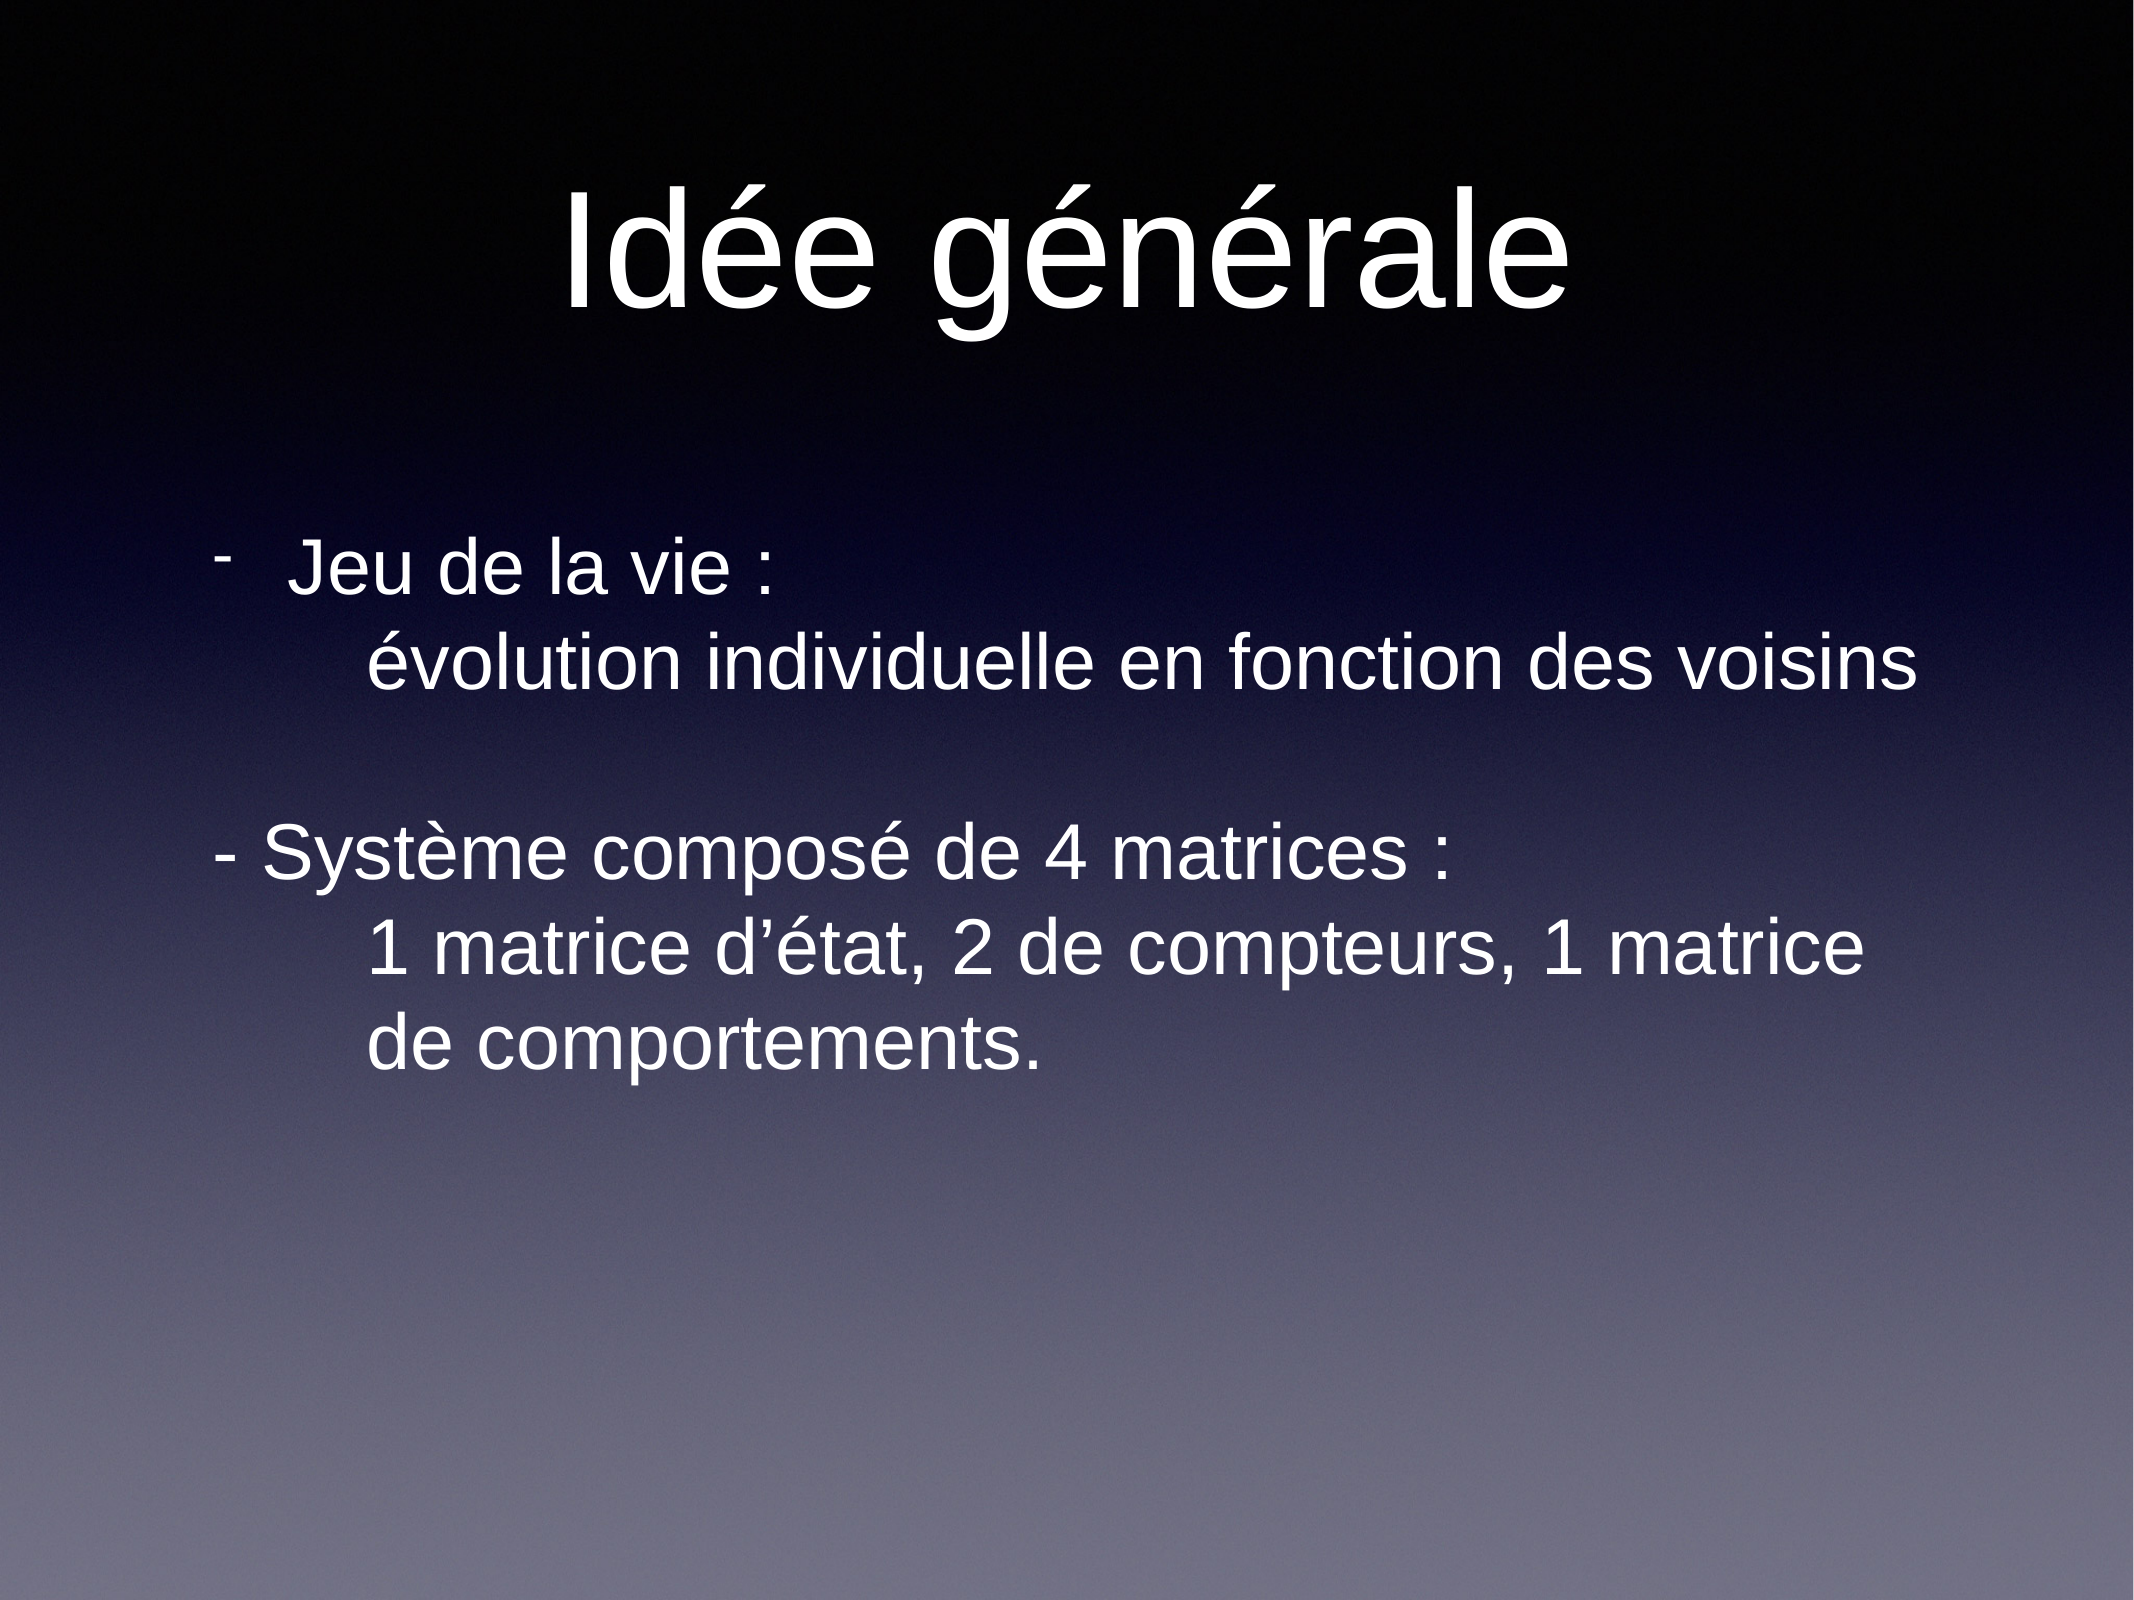

# Idée générale
Jeu de la vie :
       évolution individuelle en fonction des voisins

- Système composé de 4 matrices :
       1 matrice d’état, 2 de compteurs, 1 matrice
       de comportements.